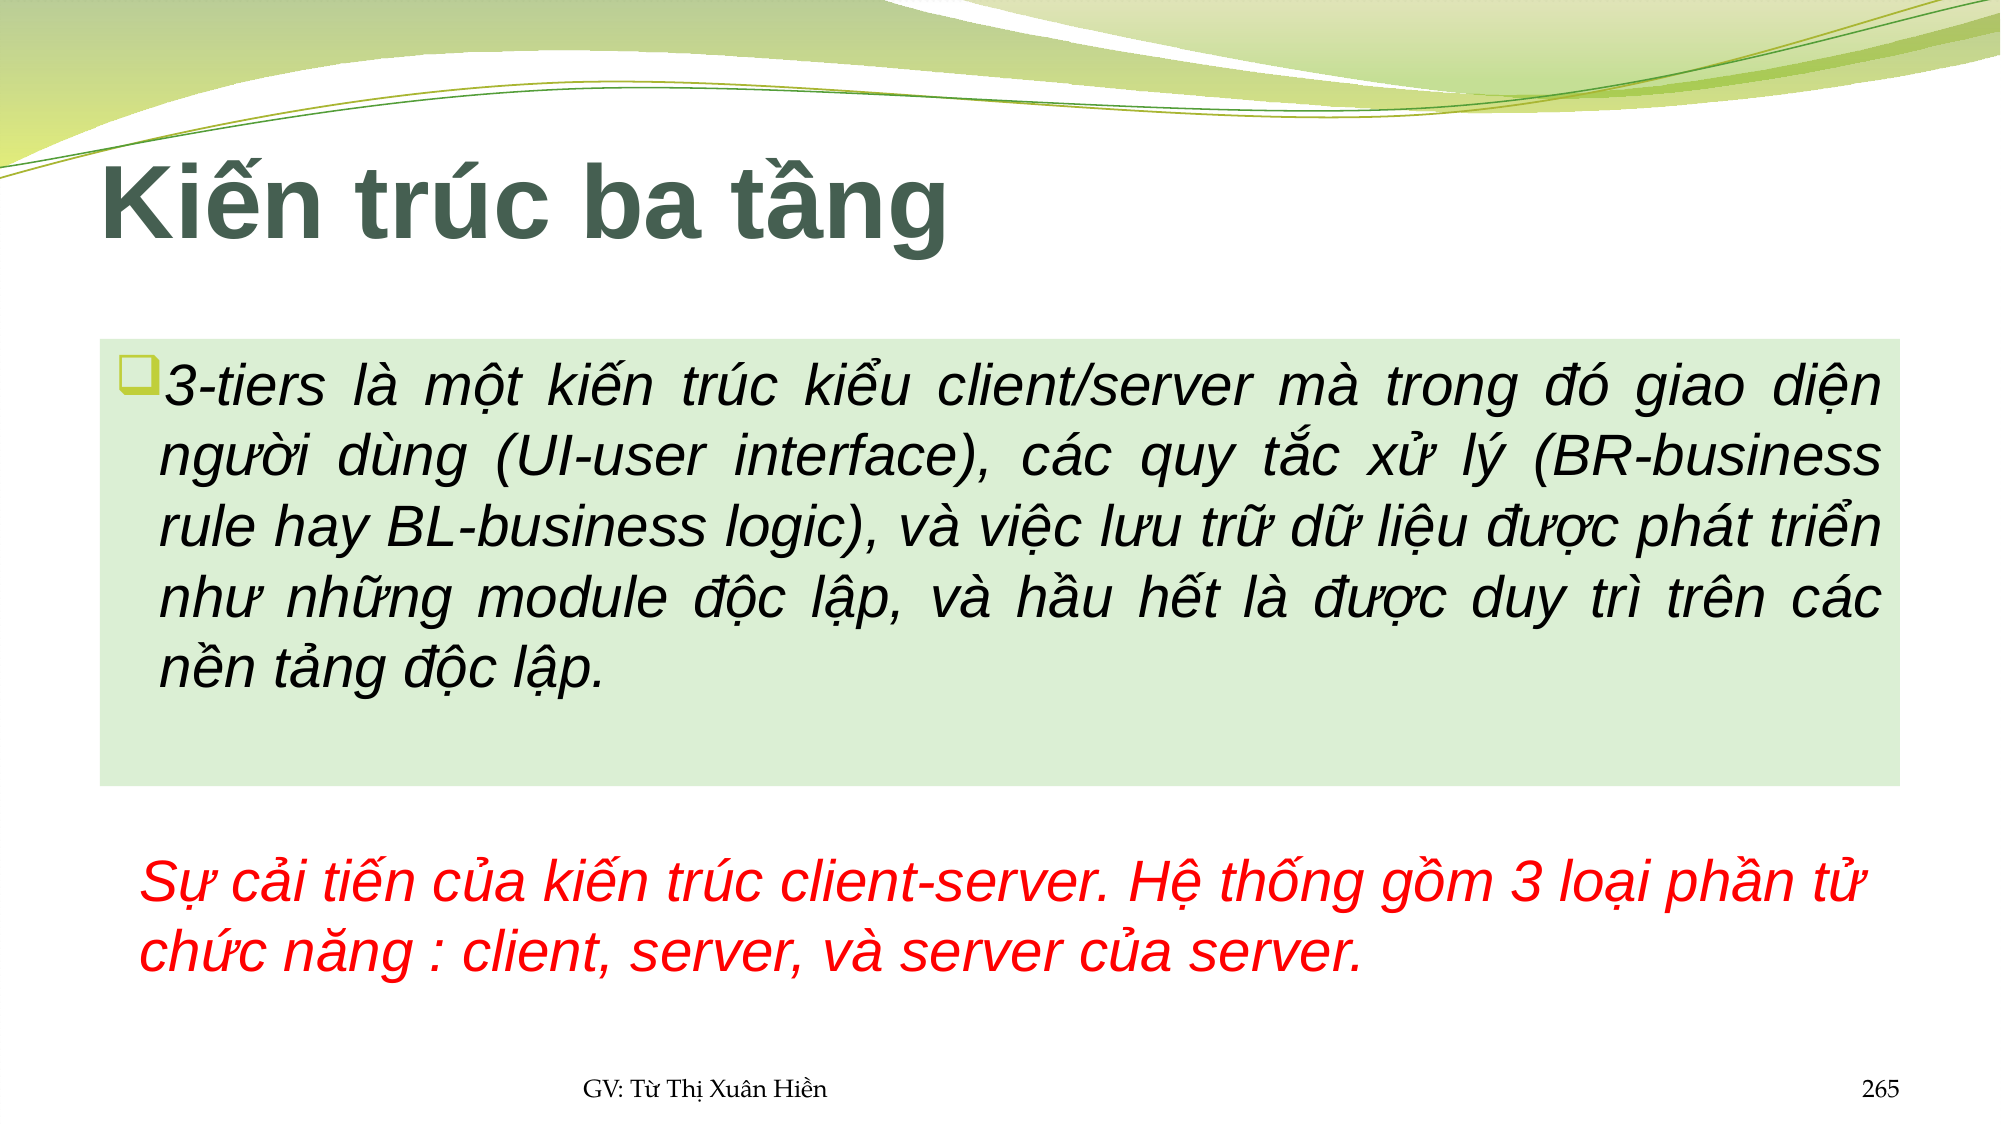

# Kiến trúc ba tầng
3-tiers là một kiến trúc kiểu client/server mà trong đó giao diện người dùng (UI-user interface), các quy tắc xử lý (BR-business rule hay BL-business logic), và việc lưu trữ dữ liệu được phát triển như những module độc lập, và hầu hết là được duy trì trên các nền tảng độc lập.
Sự cải tiến của kiến trúc client-server. Hệ thống gồm 3 loại phần tử chức năng : client, server, và server của server.
GV: Từ Thị Xuân Hiền
265